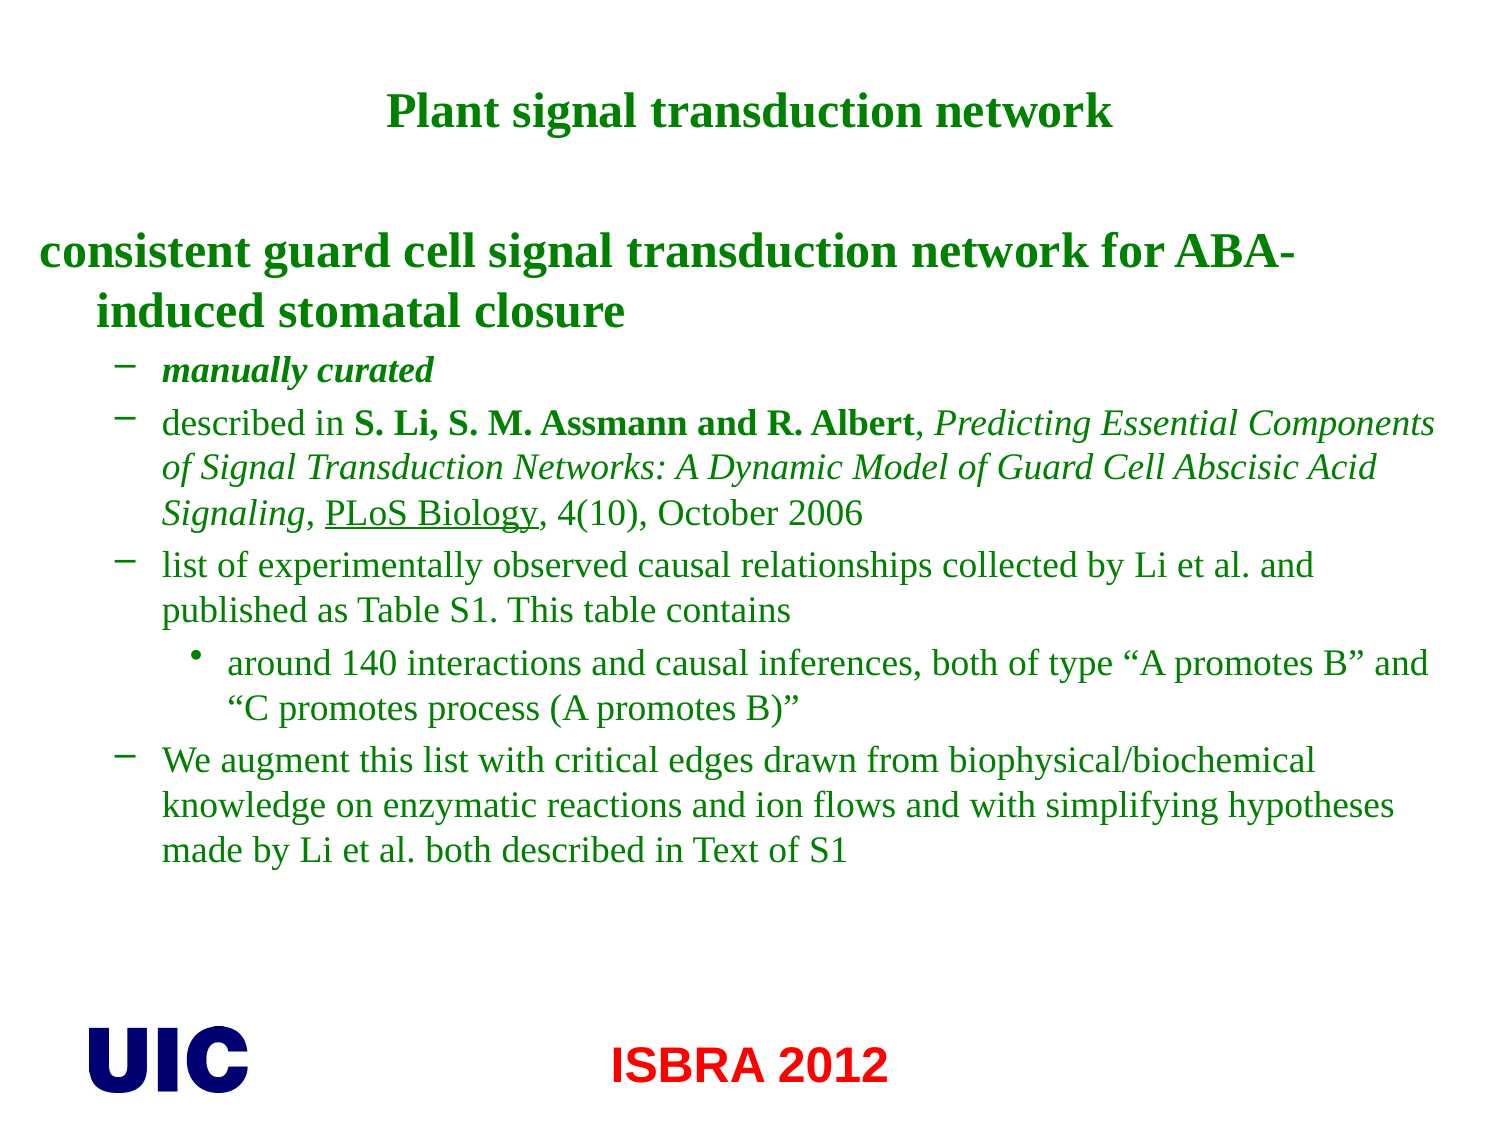

Plant signal transduction network

consistent guard cell signal transduction network for ABA-induced stomatal closure
manually curated
described in S. Li, S. M. Assmann and R. Albert, Predicting Essential Components of Signal Transduction Networks: A Dynamic Model of Guard Cell Abscisic Acid Signaling, PLoS Biology, 4(10), October 2006
list of experimentally observed causal relationships collected by Li et al. and published as Table S1. This table contains
around 140 interactions and causal inferences, both of type “A promotes B” and “C promotes process (A promotes B)”
We augment this list with critical edges drawn from biophysical/biochemical knowledge on enzymatic reactions and ion flows and with simplifying hypotheses made by Li et al. both described in Text of S1

ISBRA 2012